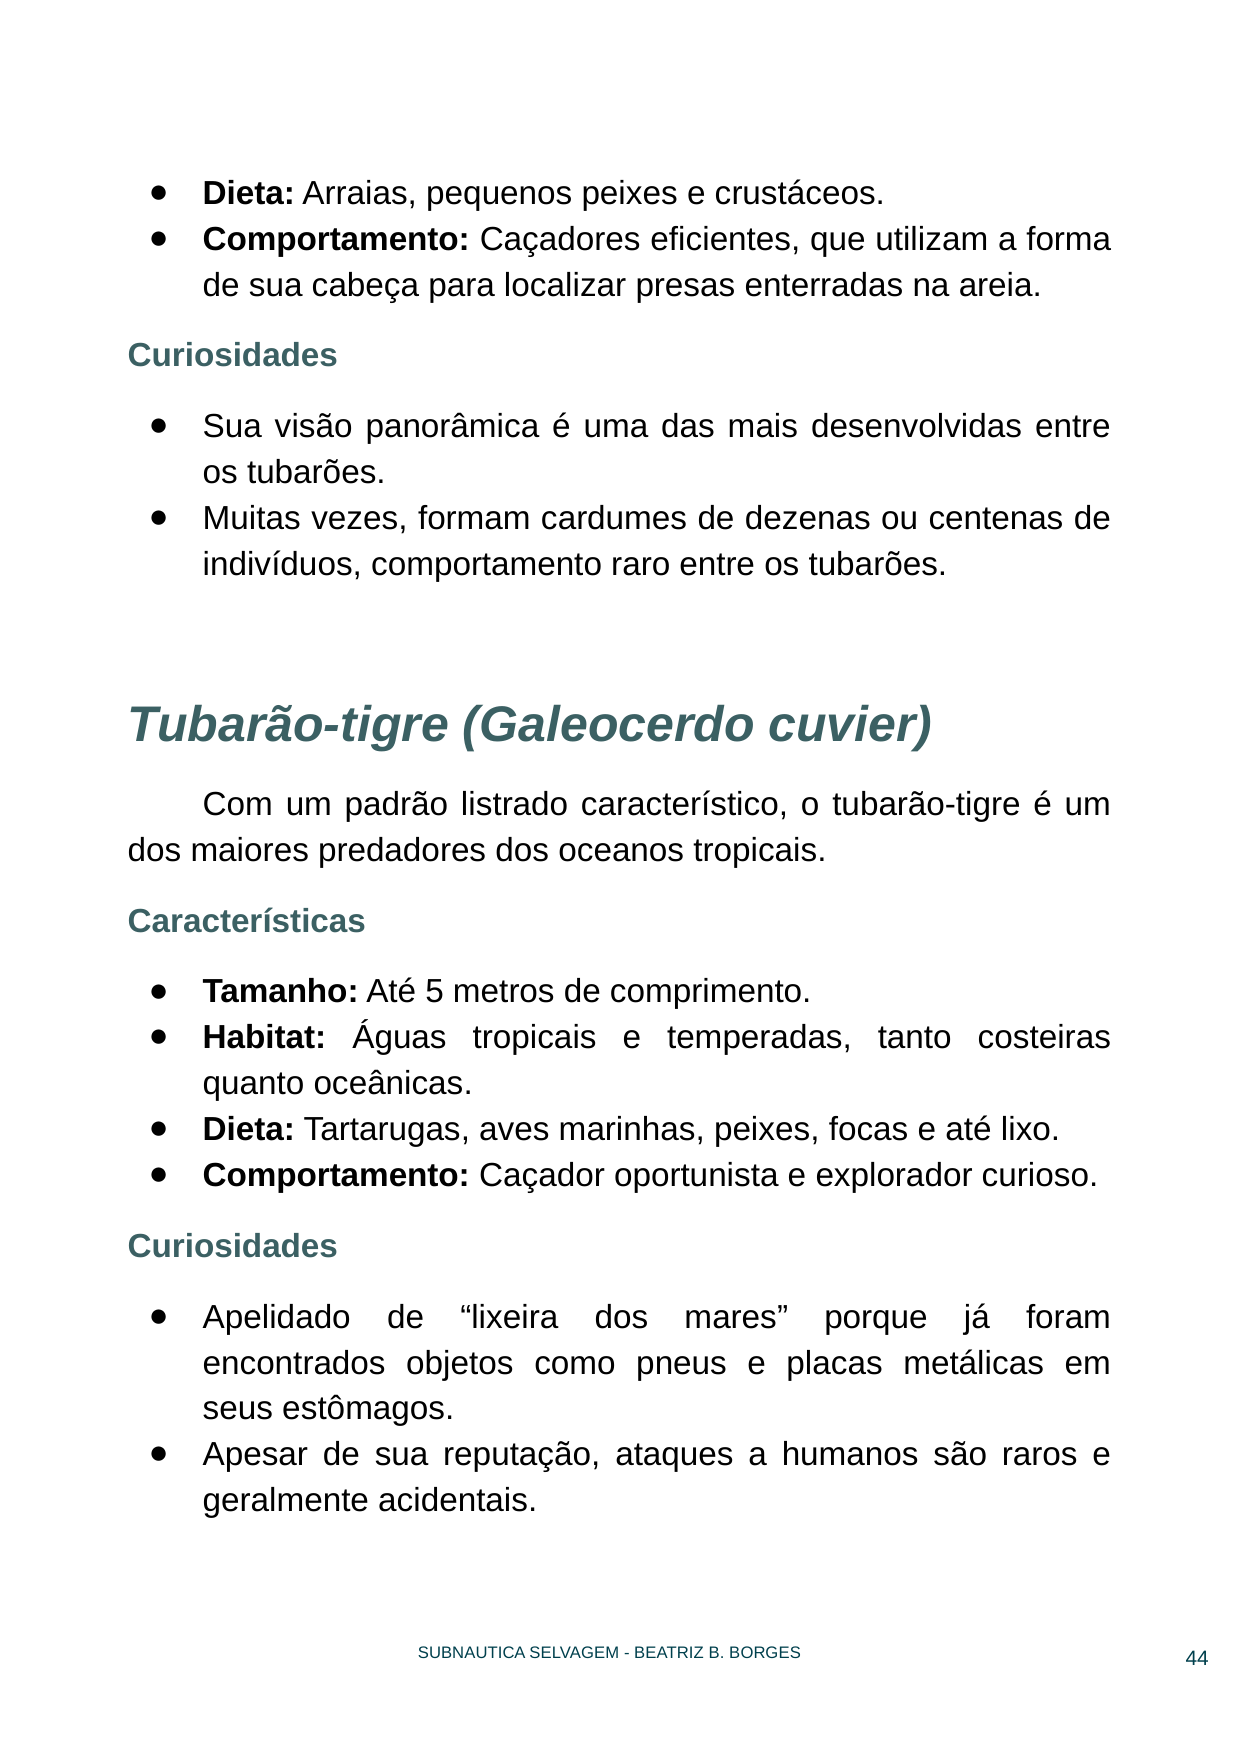

Dieta: Arraias, pequenos peixes e crustáceos.
Comportamento: Caçadores eficientes, que utilizam a forma de sua cabeça para localizar presas enterradas na areia.
Curiosidades
Sua visão panorâmica é uma das mais desenvolvidas entre os tubarões.
Muitas vezes, formam cardumes de dezenas ou centenas de indivíduos, comportamento raro entre os tubarões.

Tubarão-tigre (Galeocerdo cuvier)
Com um padrão listrado característico, o tubarão-tigre é um dos maiores predadores dos oceanos tropicais.
Características
Tamanho: Até 5 metros de comprimento.
Habitat: Águas tropicais e temperadas, tanto costeiras quanto oceânicas.
Dieta: Tartarugas, aves marinhas, peixes, focas e até lixo.
Comportamento: Caçador oportunista e explorador curioso.
Curiosidades
Apelidado de “lixeira dos mares” porque já foram encontrados objetos como pneus e placas metálicas em seus estômagos.
Apesar de sua reputação, ataques a humanos são raros e geralmente acidentais.

44
SUBNAUTICA SELVAGEM - BEATRIZ B. BORGES